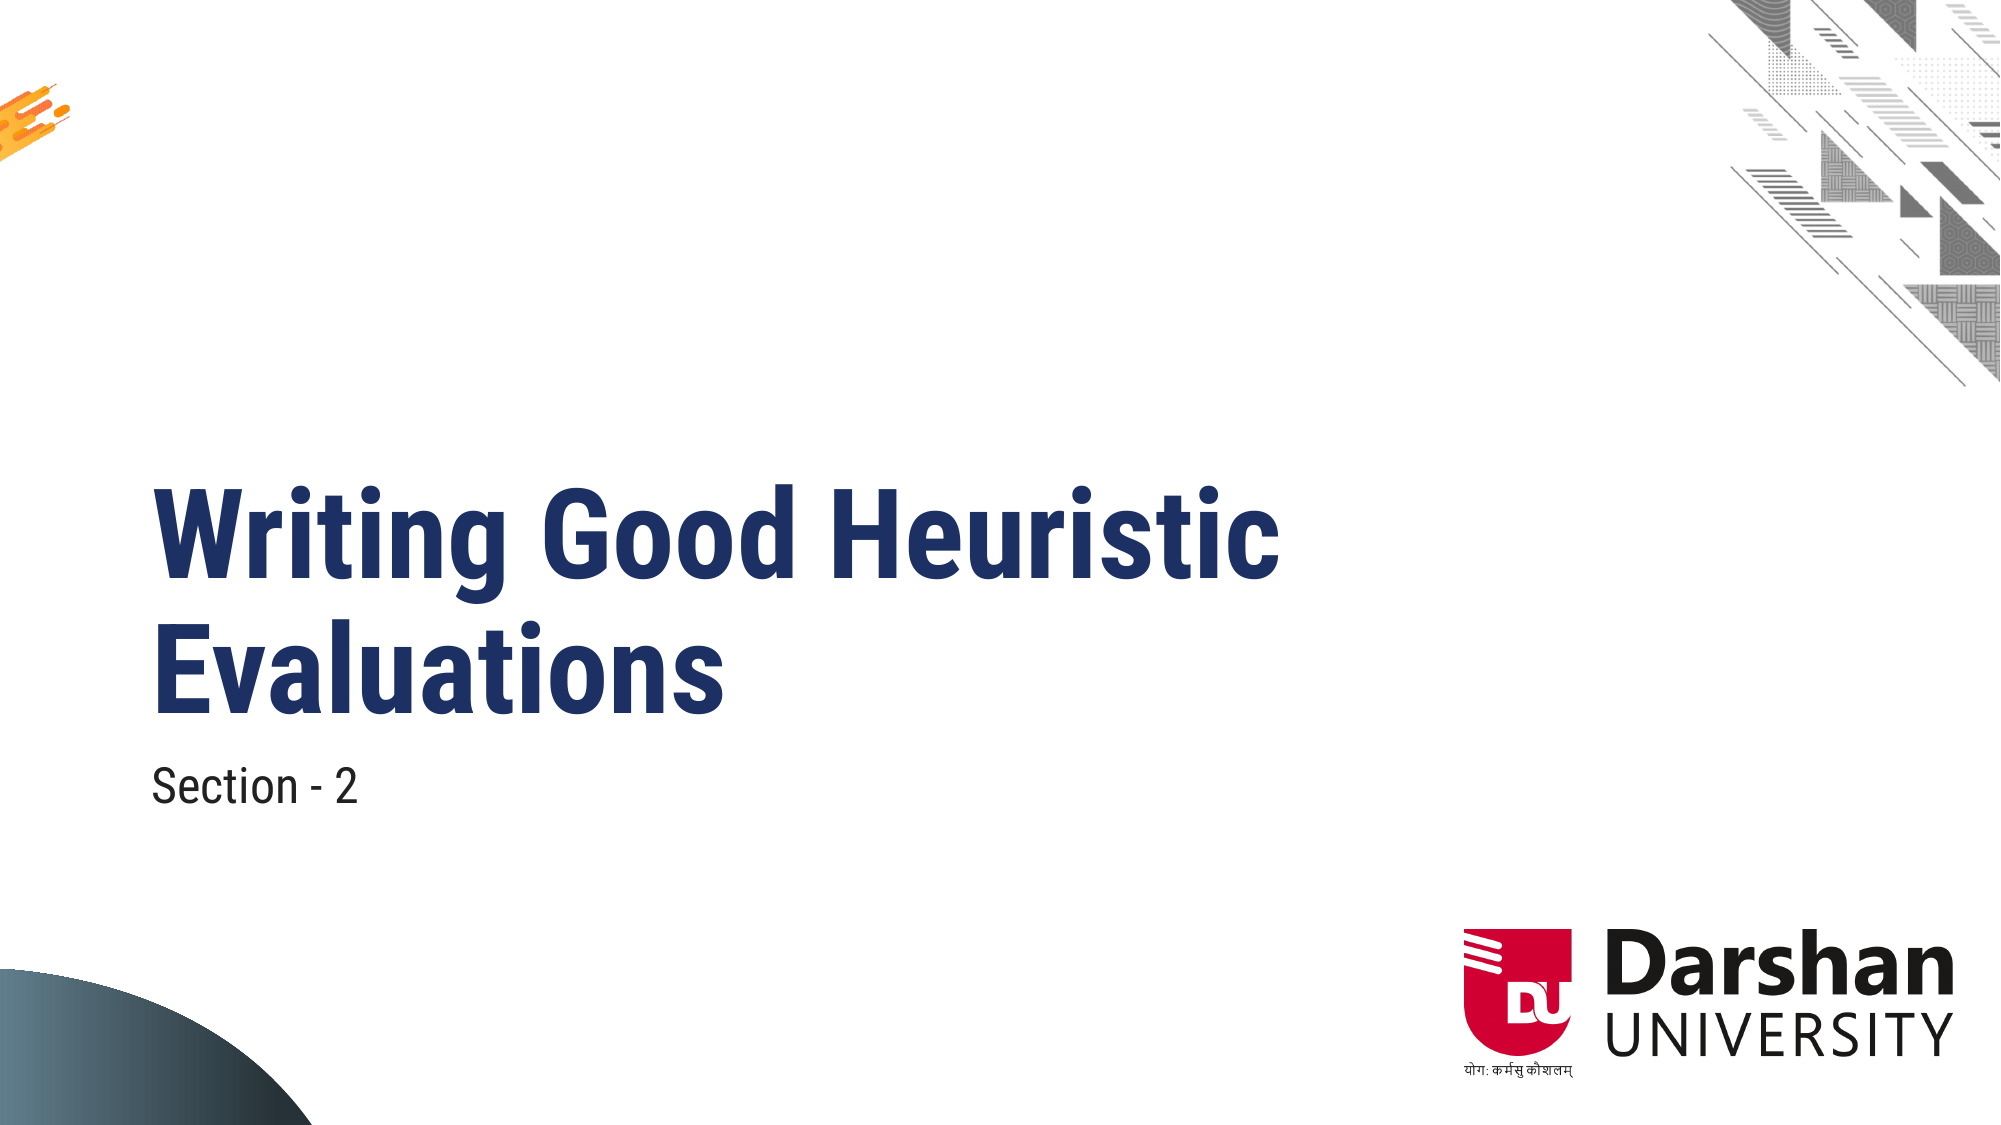

# Writing Good Heuristic Evaluations
Section - 2